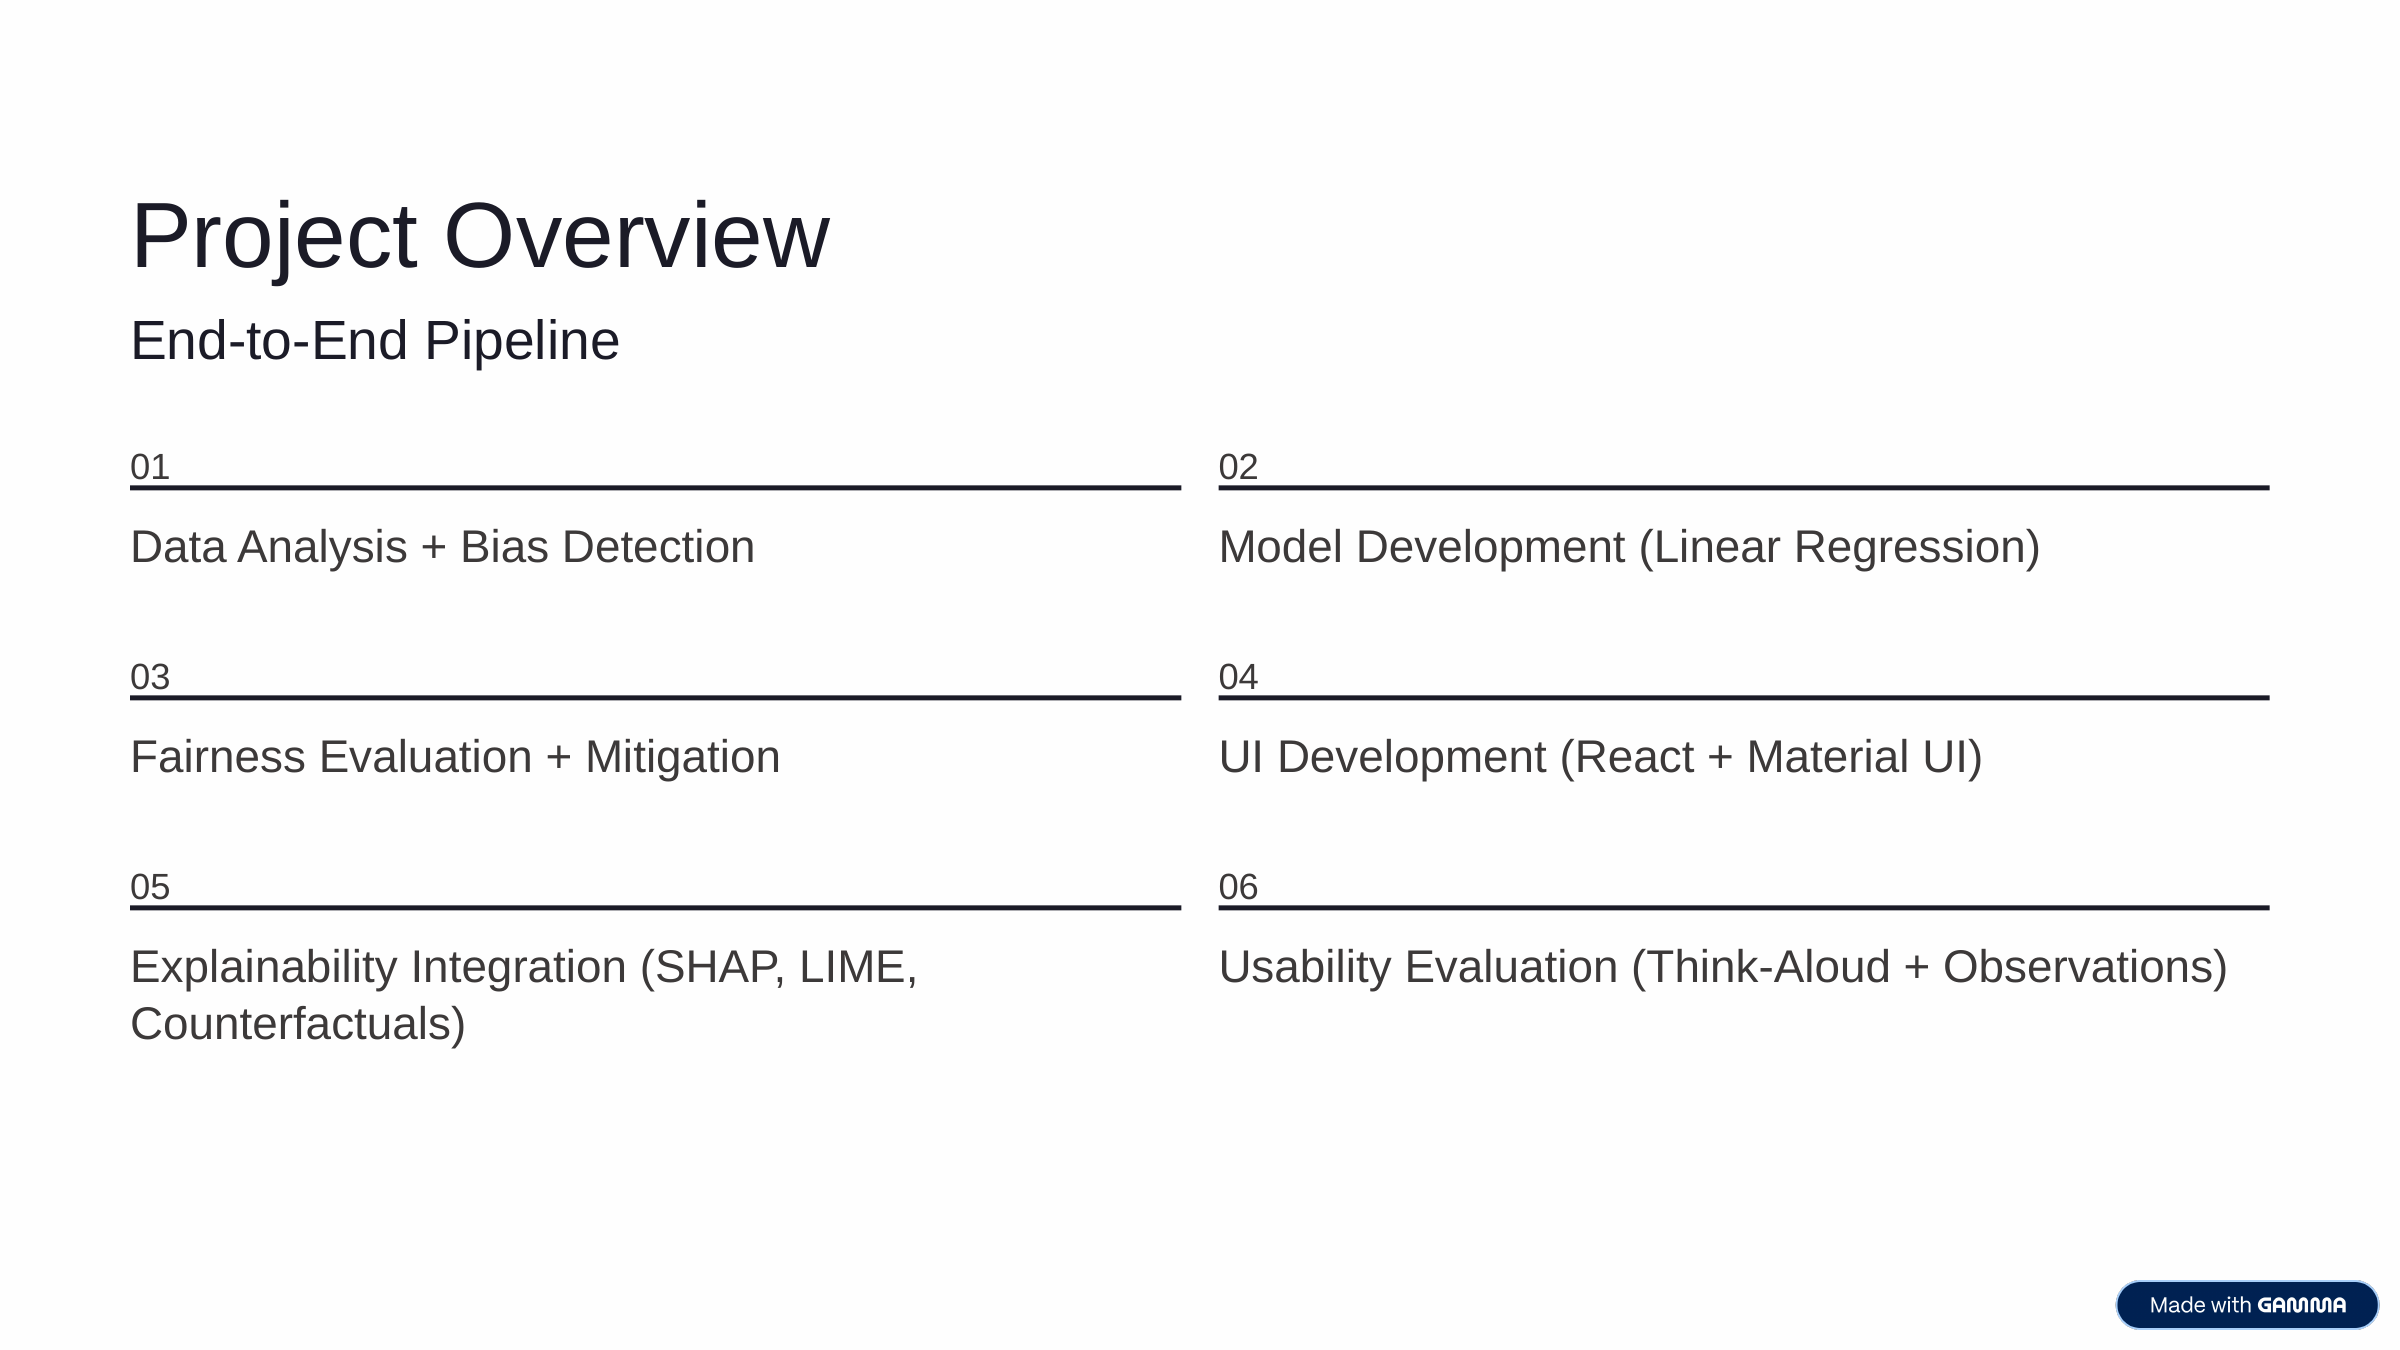

Project Overview
End-to-End Pipeline
01
02

Data Analysis + Bias Detection
Model Development (Linear Regression)
03
04

Fairness Evaluation + Mitigation
UI Development (React + Material UI)
05
06

Explainability Integration (SHAP, LIME, Counterfactuals)
Usability Evaluation (Think-Aloud + Observations)